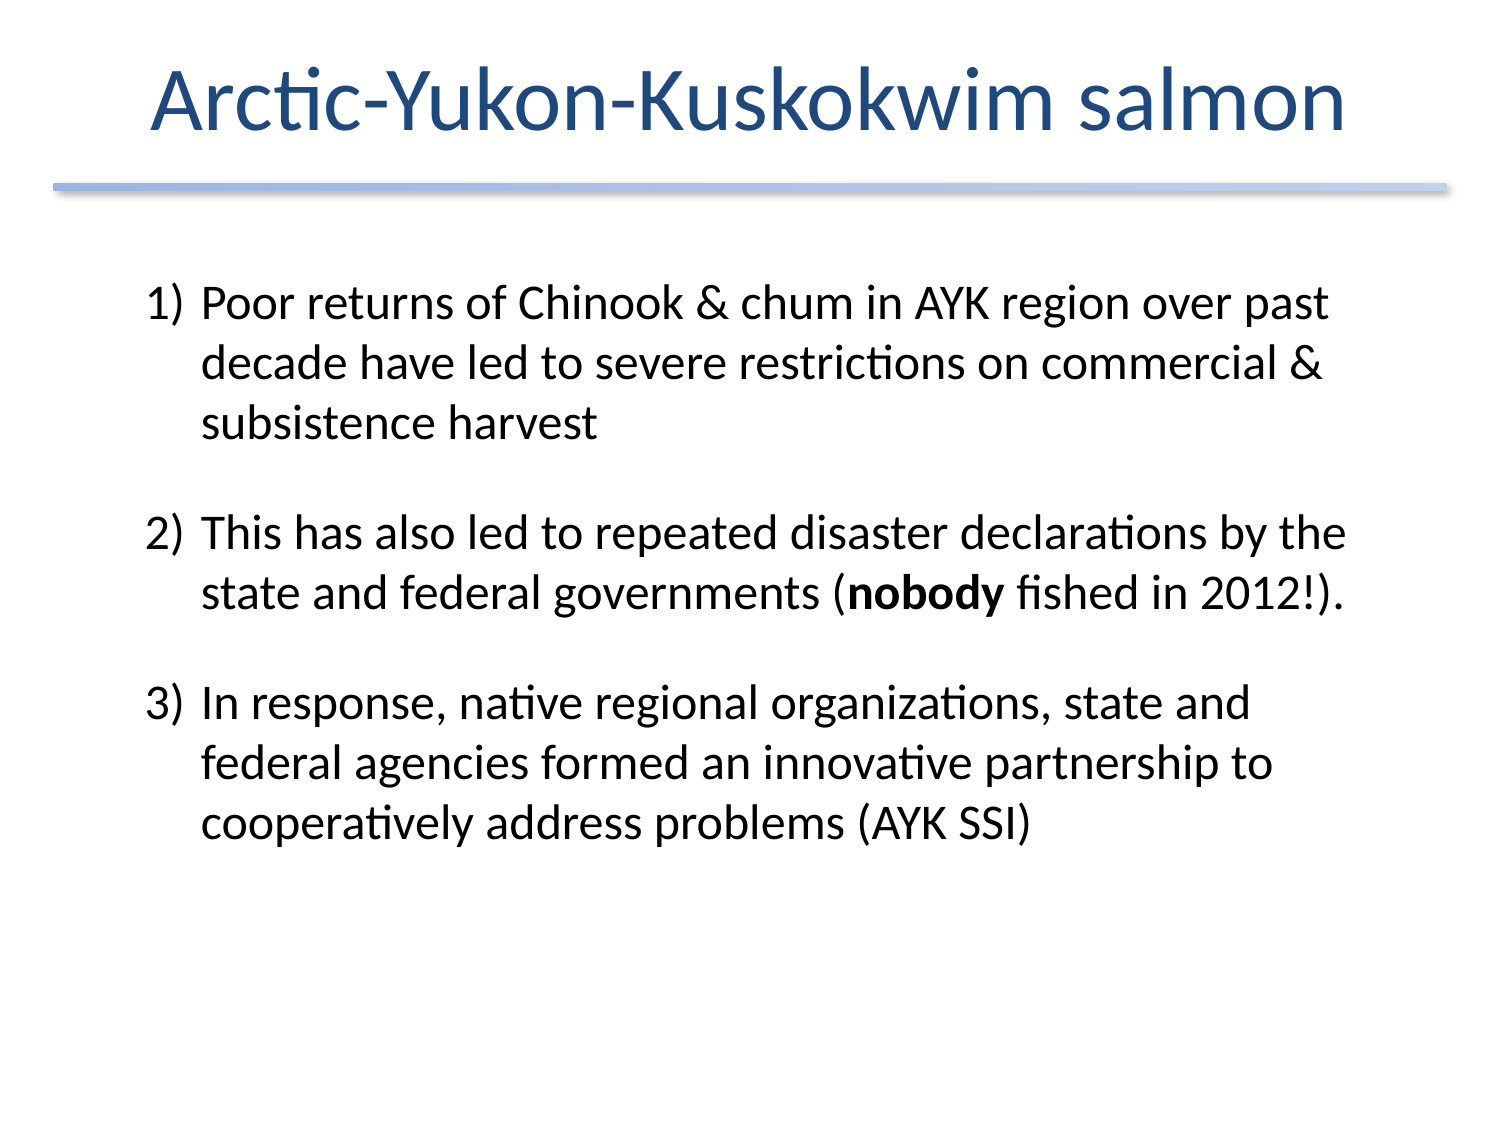

# Arctic-Yukon-Kuskokwim salmon

Poor returns of Chinook & chum in AYK region over past decade have led to severe restrictions on commercial & subsistence harvest
This has also led to repeated disaster declarations by the state and federal governments (nobody fished in 2012!).
In response, native regional organizations, state and federal agencies formed an innovative partnership to cooperatively address problems (AYK SSI)